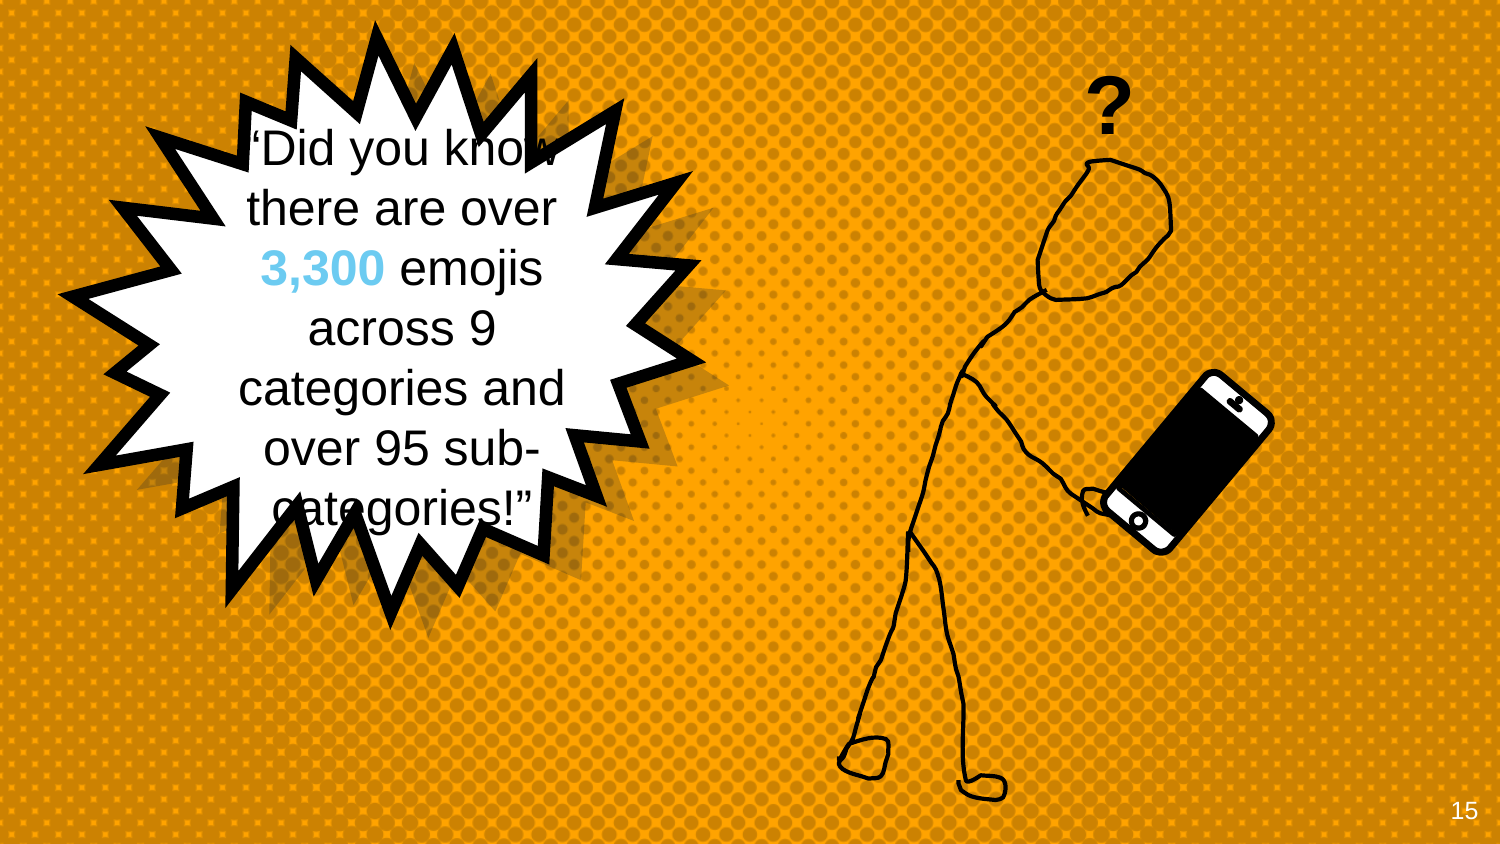

?

🤣😝🤯

“Did you know there are over 3,300 emojis across 9 categories and over 95 sub-categories!”
15